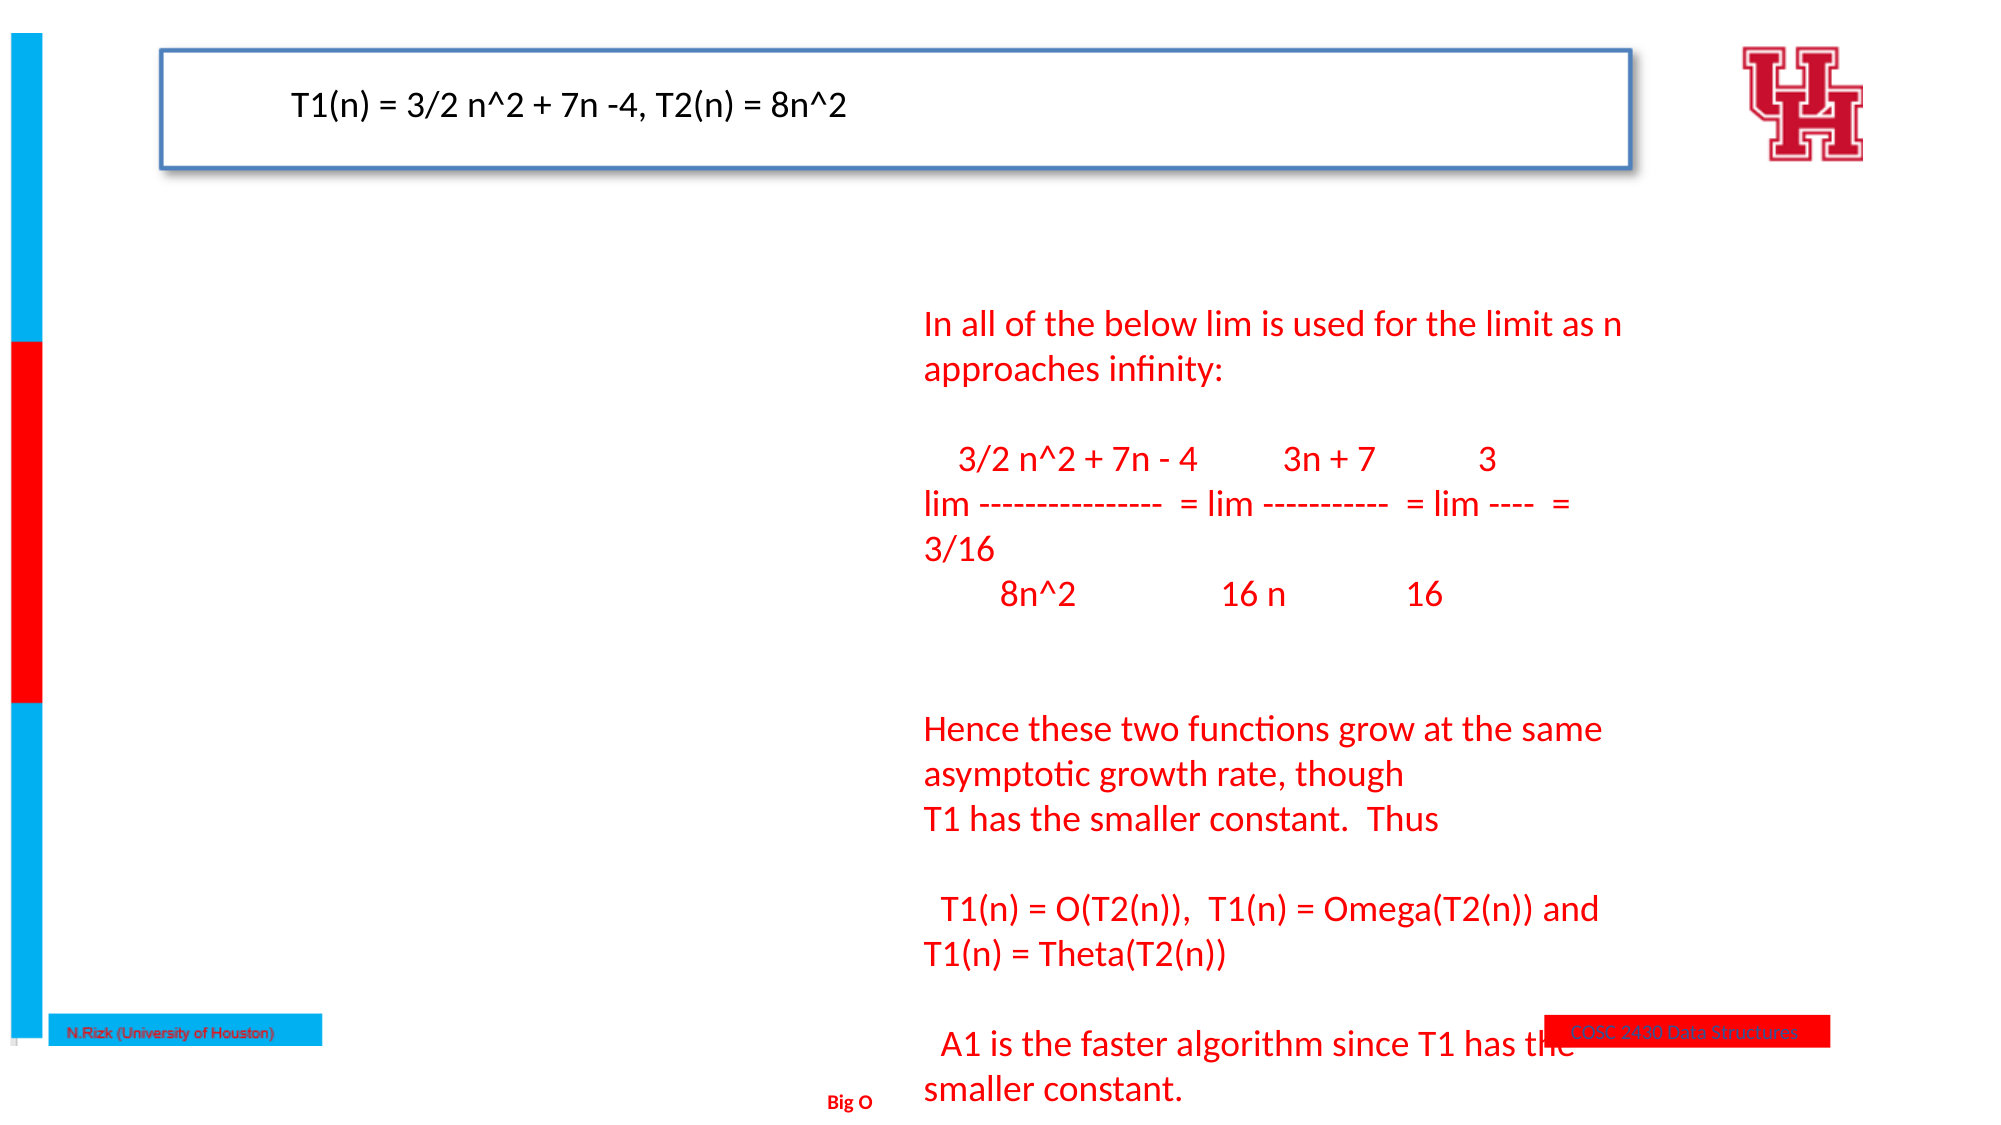

T1(n) = 3/2 n^2 + 7n -4, T2(n) = 8n^2
In all of the below lim is used for the limit as n approaches infinity:

    3/2 n^2 + 7n - 4          3n + 7            3
lim ----------------  = lim -----------  = lim ----  = 3/16
         8n^2                 16 n              16

Hence these two functions grow at the same asymptotic growth rate, though
T1 has the smaller constant.  Thus

  T1(n) = O(T2(n)),  T1(n) = Omega(T2(n)) and T1(n) = Theta(T2(n))

  A1 is the faster algorithm since T1 has the smaller constant.